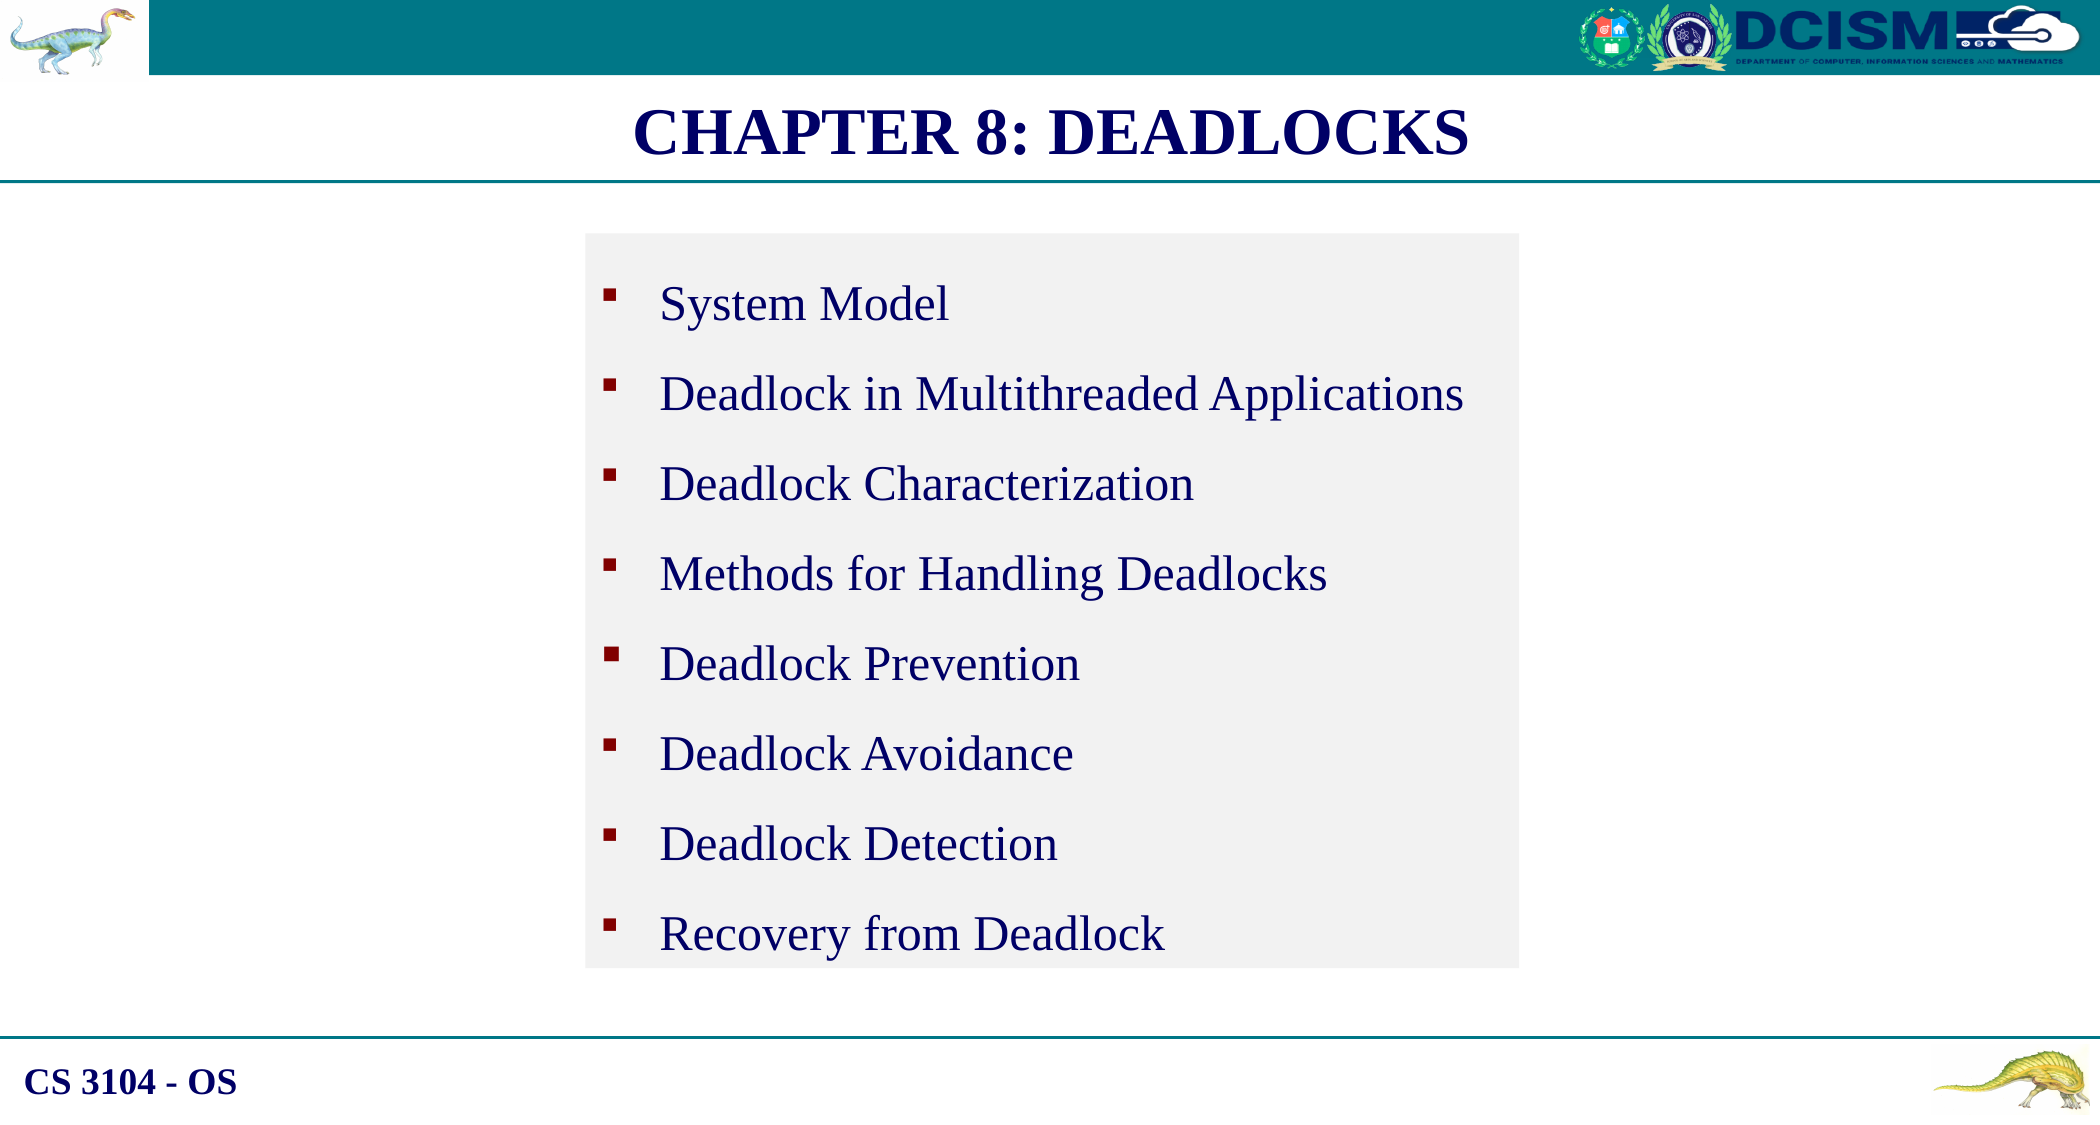

CHAPTER 8: DEADLOCKS
System Model
Deadlock in Multithreaded Applications
Deadlock Characterization
Methods for Handling Deadlocks
Deadlock Prevention
Deadlock Avoidance
Deadlock Detection
Recovery from Deadlock